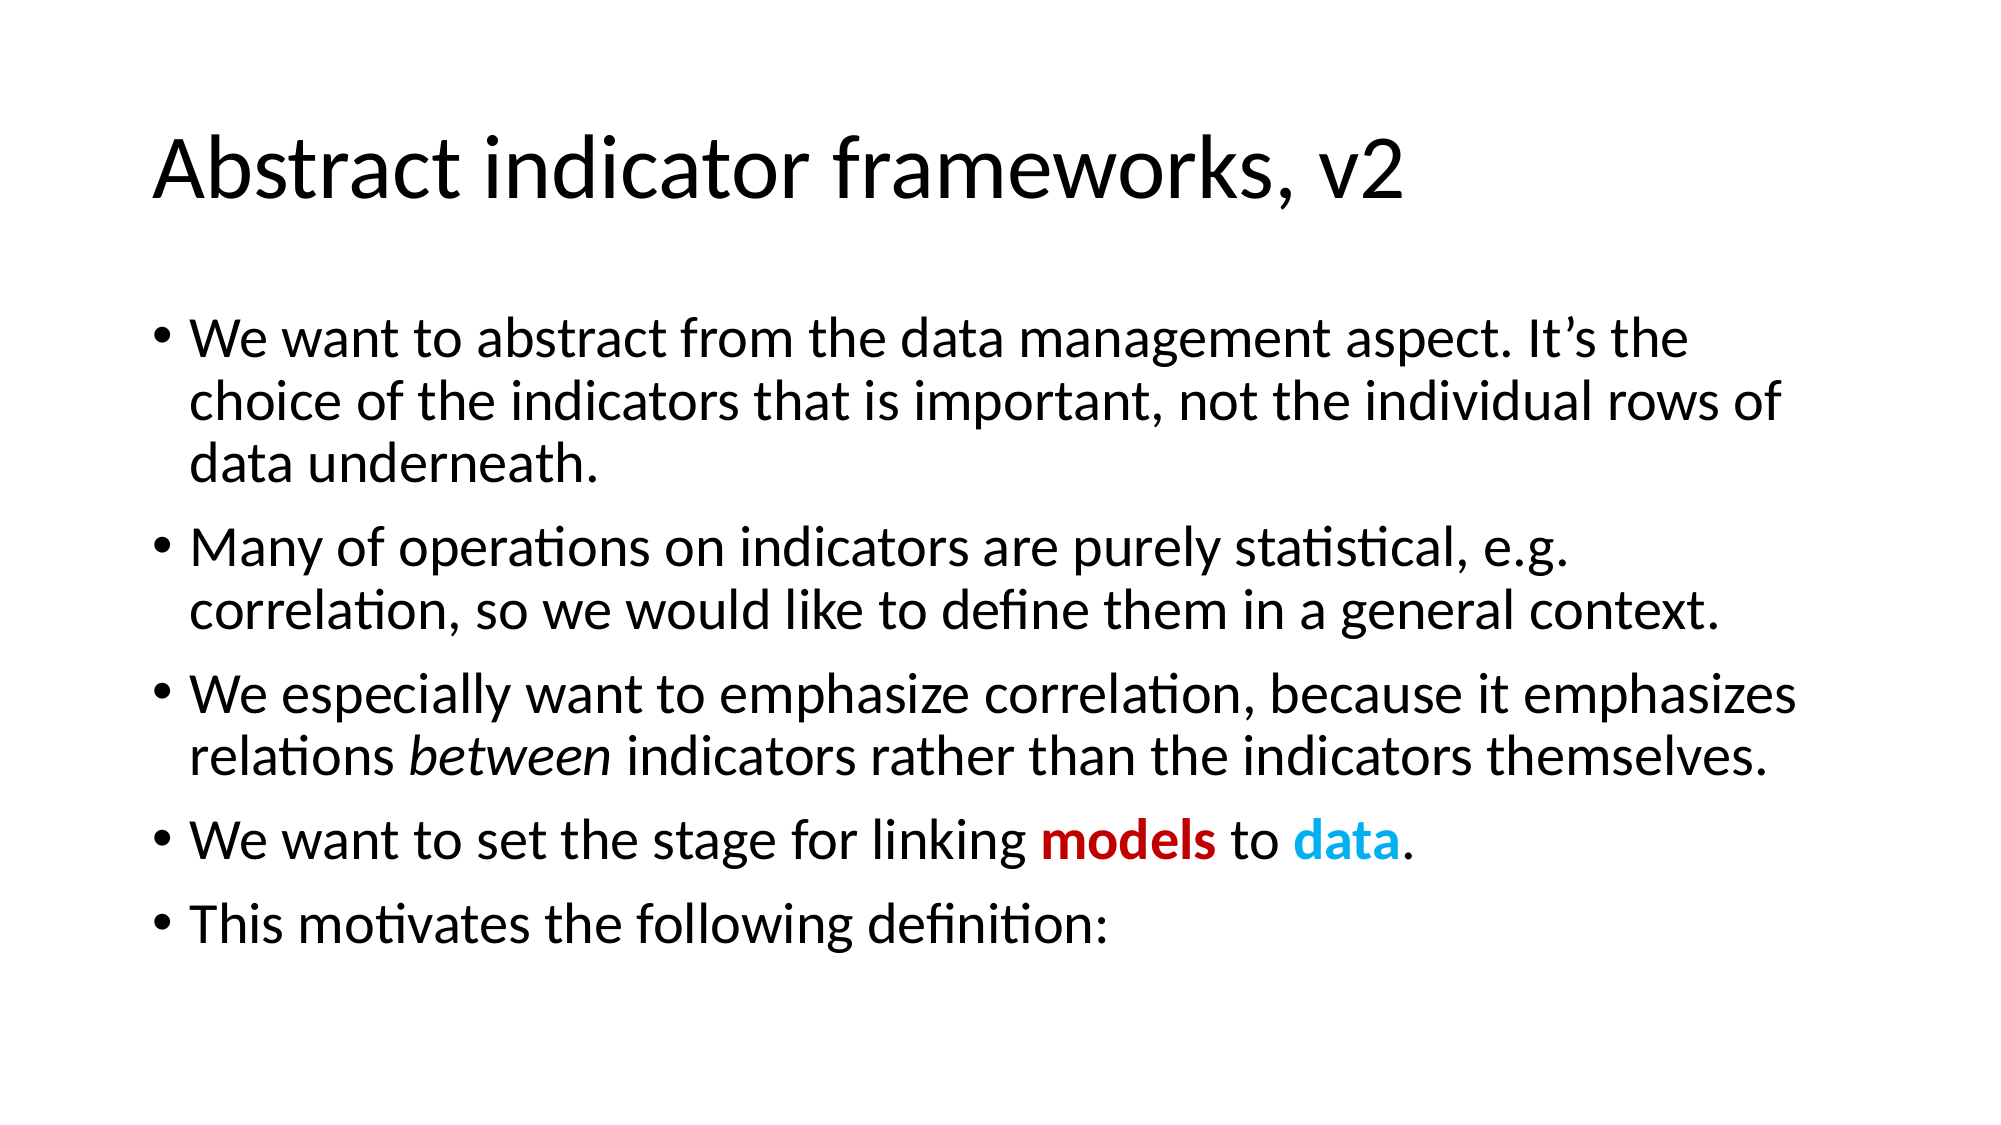

# Abstract indicator frameworks, v2
We want to abstract from the data management aspect. It’s the choice of the indicators that is important, not the individual rows of data underneath.
Many of operations on indicators are purely statistical, e.g. correlation, so we would like to define them in a general context.
We especially want to emphasize correlation, because it emphasizes relations between indicators rather than the indicators themselves.
We want to set the stage for linking models to data.
This motivates the following definition: